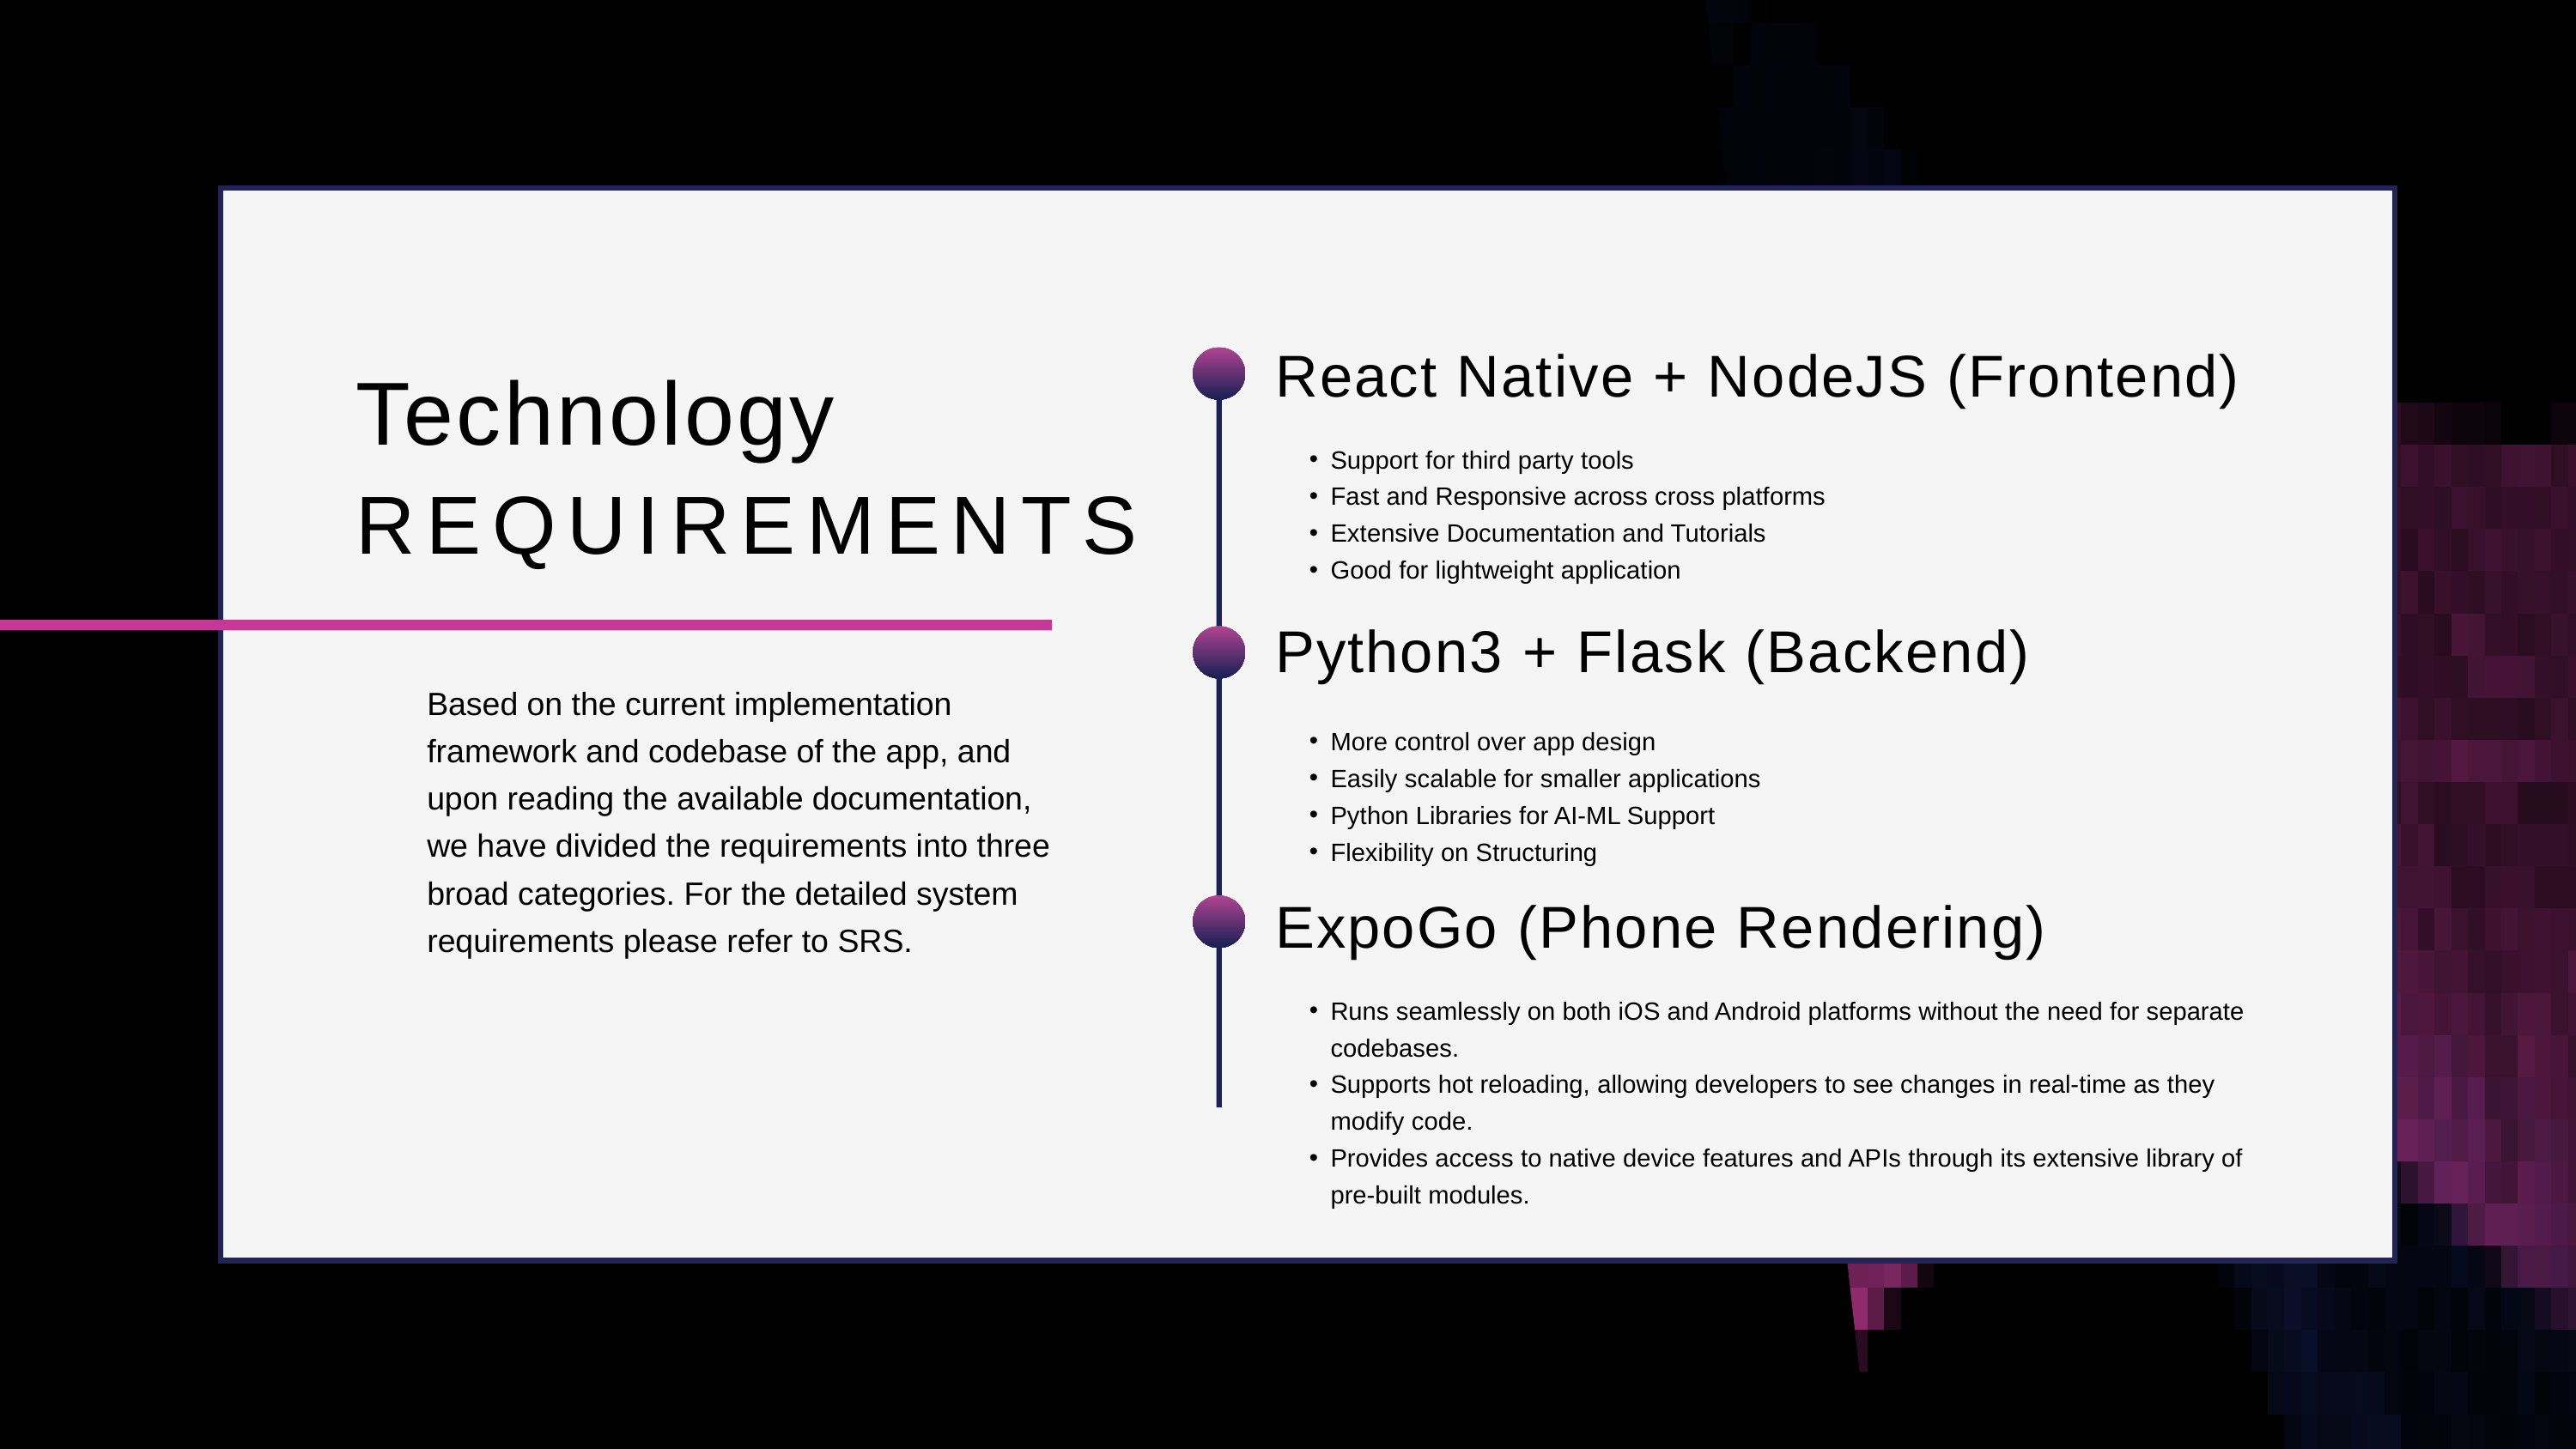

React Native + NodeJS (Frontend)

Technology

Support for third party tools
Fast and Responsive across cross platforms
Extensive Documentation and Tutorials
Good for lightweight application
REQUIREMENTS
Python3 + Flask (Backend)

Based on the current implementation framework and codebase of the app, and upon reading the available documentation, we have divided the requirements into three broad categories. For the detailed system requirements please refer to SRS.
More control over app design
Easily scalable for smaller applications
Python Libraries for AI-ML Support
Flexibility on Structuring
ExpoGo (Phone Rendering)

Runs seamlessly on both iOS and Android platforms without the need for separate codebases.
Supports hot reloading, allowing developers to see changes in real-time as they modify code.
Provides access to native device features and APIs through its extensive library of pre-built modules.